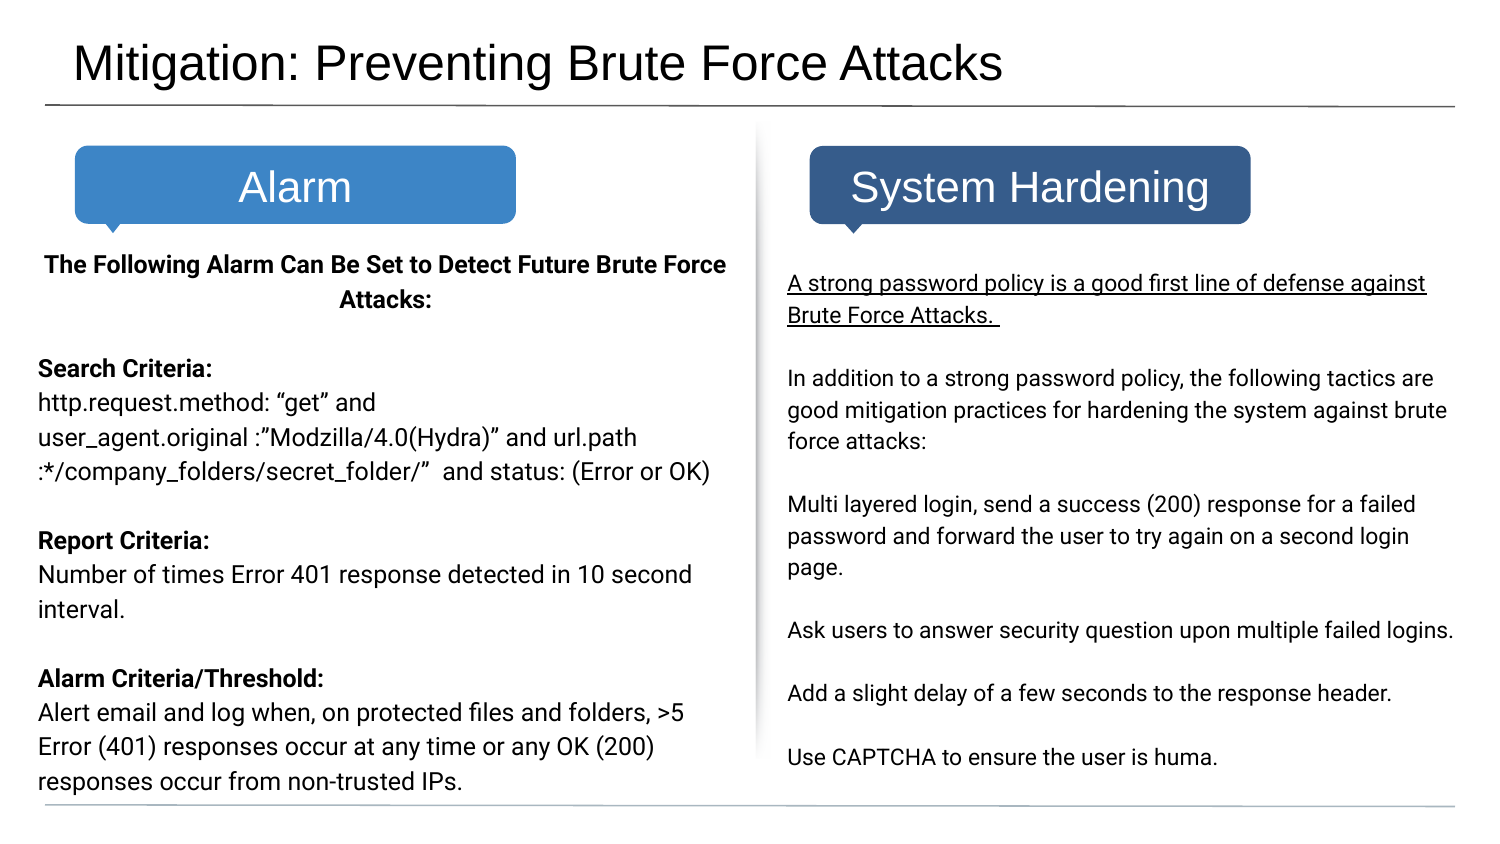

# Mitigation: Preventing Brute Force Attacks
The Following Alarm Can Be Set to Detect Future Brute Force Attacks:

Search Criteria:
http.request.method: “get” and user_agent.original :”Modzilla/4.0(Hydra)” and url.path :*/company_folders/secret_folder/”  and status: (Error or OK)

Report Criteria:
Number of times Error 401 response detected in 10 second interval.

Alarm Criteria/Threshold:
Alert email and log when, on protected files and folders, >5 Error (401) responses occur at any time or any OK (200) responses occur from non-trusted IPs.
A strong password policy is a good first line of defense against Brute Force Attacks.

In addition to a strong password policy, the following tactics are good mitigation practices for hardening the system against brute force attacks:

Multi layered login, send a success (200) response for a failed password and forward the user to try again on a second login page.
Ask users to answer security question upon multiple failed logins.

Add a slight delay of a few seconds to the response header.

Use CAPTCHA to ensure the user is huma.